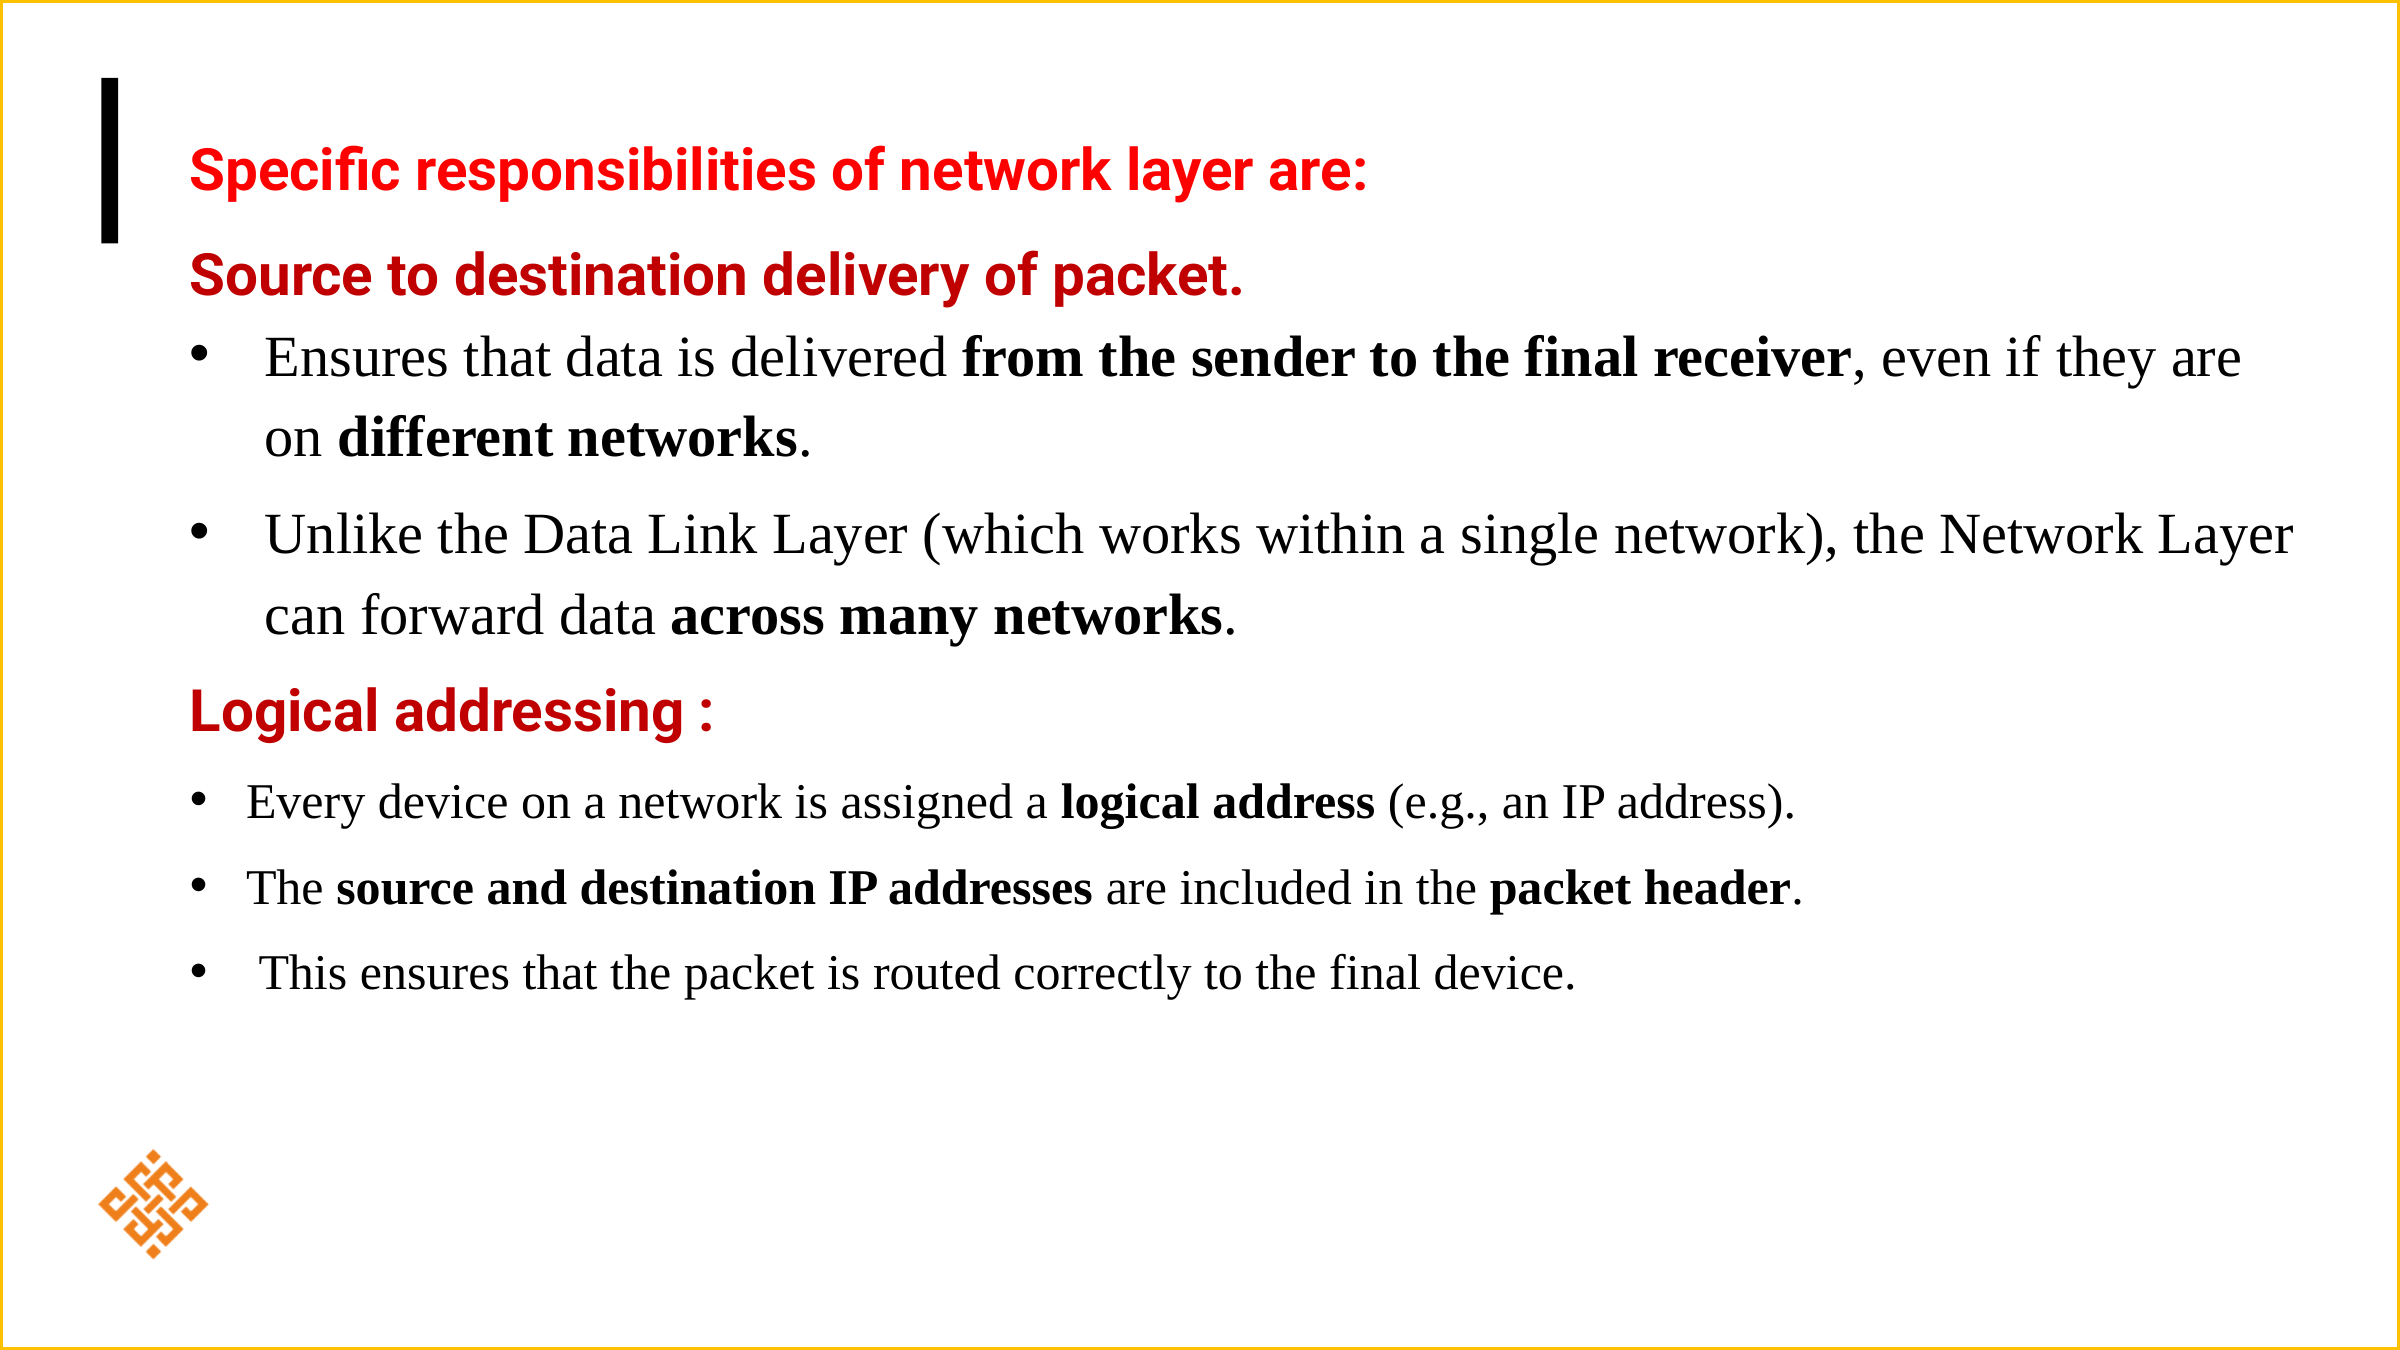

Specific responsibilities of network layer are:
Source to destination delivery of packet.
Ensures that data is delivered from the sender to the final receiver, even if they are on different networks.
Unlike the Data Link Layer (which works within a single network), the Network Layer can forward data across many networks.
Logical addressing :
Every device on a network is assigned a logical address (e.g., an IP address).
The source and destination IP addresses are included in the packet header.
 This ensures that the packet is routed correctly to the final device.